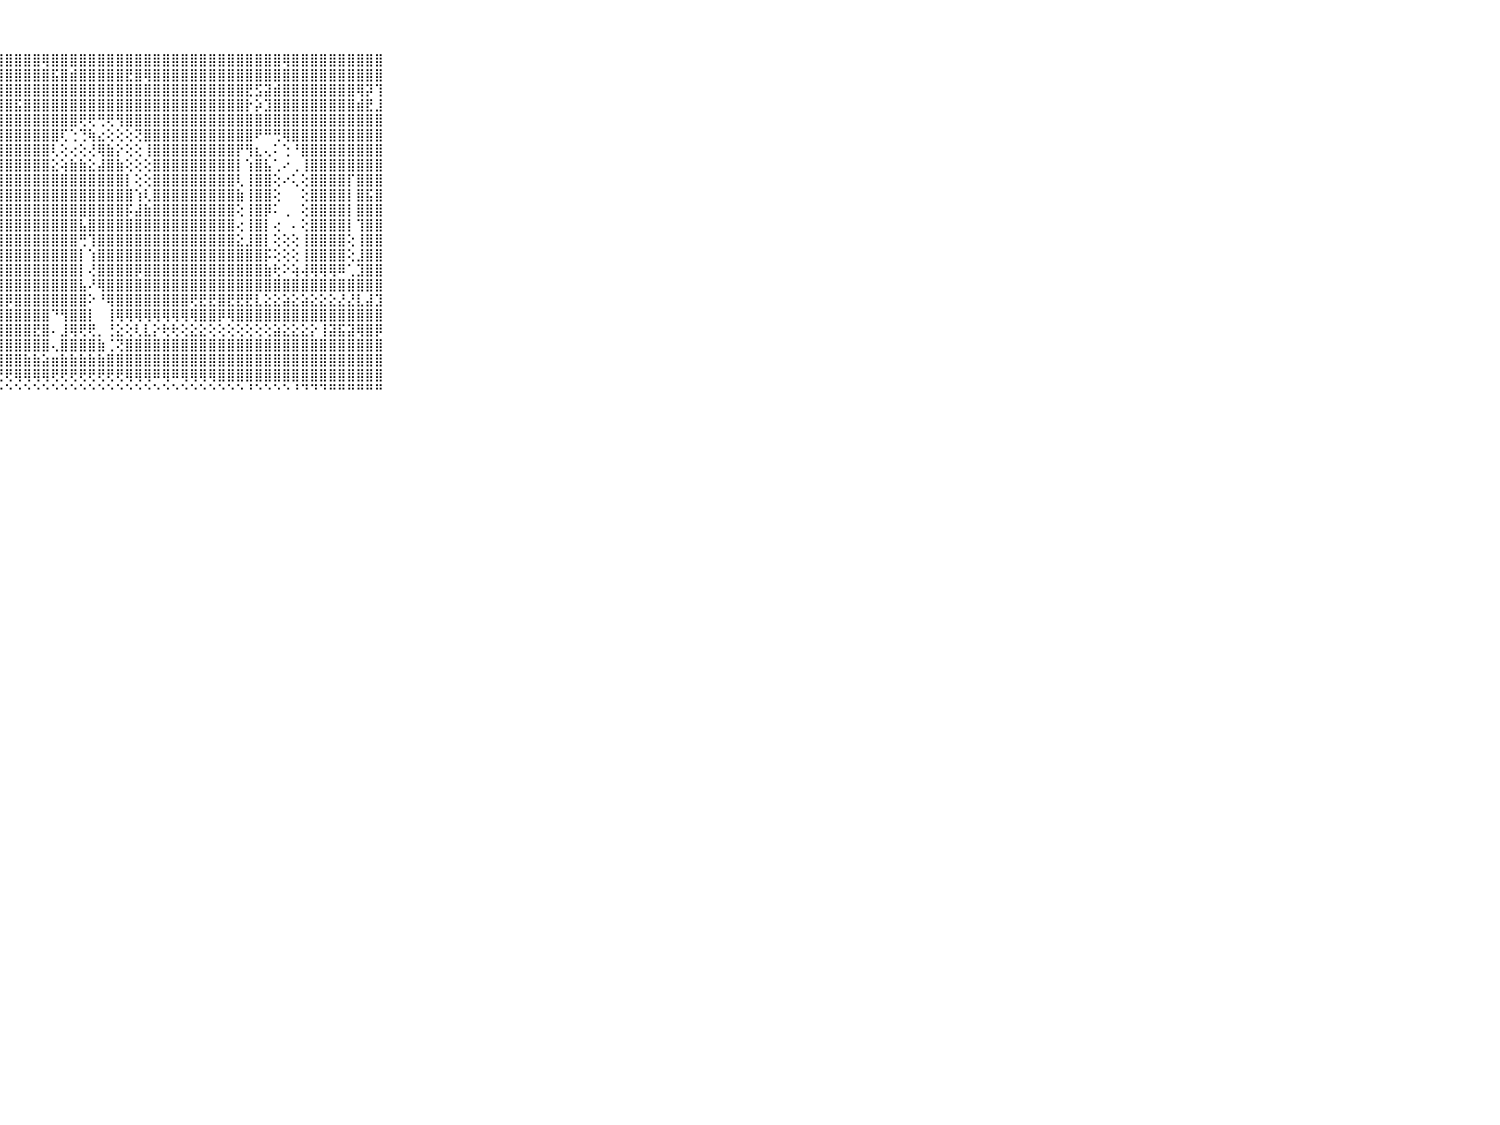

⠀⠀⠀⠀⠀⠀⠀⠀⠀⠀⠀⣷⢷⣿⣟⢿⣿⣿⣿⣷⣷⣿⣧⣿⣿⣿⣿⣿⣿⣿⣿⣿⢿⣿⣿⣿⣿⣿⣿⣿⣿⣿⣿⣿⣿⣿⣿⣿⣿⣿⣿⣿⣿⣿⣿⣿⣿⣿⢿⣿⣿⣿⣿⣿⣿⣿⣿⣿⣿⠀⠀⠀⠀⠀⠀⠀⠀⠀⠀⠀⠀
⠀⠀⠀⠀⠀⠀⠀⠀⠀⠀⠀⣿⣿⣿⣾⣿⣿⣿⣿⣿⣿⣿⣿⣿⣿⣿⣿⣿⣿⣿⣿⣿⣿⣯⣿⣾⣿⣿⣿⣿⣿⣟⣿⢿⣿⣿⣿⣿⣿⣿⣿⣿⣿⣿⣿⣿⣿⣿⣿⣿⣿⣿⣿⣿⣿⣿⣿⣿⣿⠀⠀⠀⠀⠀⠀⠀⠀⠀⠀⠀⠀
⠀⠀⠀⠀⠀⠀⠀⠀⠀⠀⠀⢿⣿⣿⣿⣿⣿⣿⣿⣿⣿⣿⣿⣿⣿⣿⣿⣿⣿⣿⣿⣿⣿⣿⣿⣿⣿⣿⣿⣿⣿⣿⣿⣿⣿⣿⣿⣿⣿⣿⣿⣿⣿⣿⣟⣫⣽⣾⣿⣿⣿⣿⣿⣿⣿⣿⢿⡽⢹⠀⠀⠀⠀⠀⠀⠀⠀⠀⠀⠀⠀
⠀⠀⠀⠀⠀⠀⠀⠀⠀⠀⠀⣕⢕⢜⢝⢻⣿⣿⣿⣿⣿⣿⣿⣿⣿⣿⣿⣿⣿⣯⣿⣿⣿⣿⣿⣿⣿⣿⣿⣿⣿⣿⣿⣿⣿⣿⣿⣿⣿⣿⣿⣿⣿⣿⡗⡵⣹⣿⣿⣿⣿⣿⣿⣿⣿⣿⣾⣟⣸⠀⠀⠀⠀⠀⠀⠀⠀⠀⠀⠀⠀
⠀⠀⠀⠀⠀⠀⠀⠀⠀⠀⠀⢝⢿⣧⣕⢕⢕⢻⣿⣿⣿⣿⣿⣿⣿⣿⣿⣿⣿⣿⣿⣿⣿⣿⣿⣿⢟⢟⢛⢟⢻⣿⣿⣿⣿⣿⣿⣿⣿⣿⣿⣿⣿⣿⣿⣿⣿⣿⣿⣿⣿⣿⣿⣿⣿⣿⣿⣿⣿⠀⠀⠀⠀⠀⠀⠀⠀⠀⠀⠀⠀
⠀⠀⠀⠀⠀⠀⠀⠀⠀⠀⠀⢐⢕⢹⣿⣷⡵⢕⢜⣿⣿⣿⣿⣿⣿⣿⣿⣿⣿⣿⣿⣿⣿⣿⢏⢑⢙⢷⣔⢕⢕⢕⢝⣿⣿⣿⣿⣿⣿⣿⣿⣿⣿⣿⣿⠟⠛⢛⢿⣿⣿⣿⣿⣿⣿⣿⣿⣿⣿⠀⠀⠀⠀⠀⠀⠀⠀⠀⠀⠀⠀
⠀⠀⠀⠀⠀⠀⠀⠀⠀⠀⠀⢕⢕⢕⢹⣿⣿⡵⢕⢸⣿⣿⣿⣿⣿⣿⣿⣿⣿⣿⣿⣿⣿⢇⢕⢔⢕⢜⢿⣷⡕⢕⢕⢸⣿⣿⣿⣿⣿⣿⣿⣿⣿⡟⢻⣆⢄⠅⢑⠘⣿⣿⣿⣿⣿⣿⣿⣿⣿⠀⠀⠀⠀⠀⠀⠀⠀⠀⠀⠀⠀
⠀⠀⠀⠀⠀⠀⠀⠀⠀⠀⠀⣿⣿⣧⣼⣿⣿⡗⢕⢕⣿⣿⣿⣿⣿⣿⣿⣿⣿⣿⣿⣿⣿⣕⢵⣷⣷⣕⣼⣿⣷⢕⢕⢕⣿⣿⣿⣿⣿⣿⣿⣿⣿⡇⢱⣿⣧⢁⠔⢀⢸⣿⣿⣿⣿⣿⣿⣿⣿⠀⠀⠀⠀⠀⠀⠀⠀⠀⠀⠀⠀
⠀⠀⠀⠀⠀⠀⠀⠀⠀⠀⠀⣿⣿⣿⣿⣿⣿⣿⢕⢕⣿⣿⣿⣿⣿⣿⣿⣿⣿⣿⣿⣿⣿⣿⣿⣿⣿⣿⣿⣿⣿⡇⢕⢕⣿⣿⣿⣿⣿⣿⣿⣿⣿⢇⢸⣿⣿⢕⠔⢅⢕⣿⣿⣿⣿⡏⣿⣿⣿⠀⠀⠀⠀⠀⠀⠀⠀⠀⠀⠀⠀
⠀⠀⠀⠀⠀⠀⠀⠀⠀⠀⠀⣿⣿⣿⣿⣿⣿⣿⢕⢕⣿⣿⣿⣿⣿⣿⣿⣿⣿⣿⣿⣿⣿⣿⣿⣿⣿⣿⣿⣿⣿⣿⢱⢇⣿⣿⣿⣿⣿⣿⣿⣿⣿⣷⢸⣿⣿⢕⠀⠀⢕⣿⣿⣿⣿⡇⣿⣯⣿⠀⠀⠀⠀⠀⠀⠀⠀⠀⠀⠀⠀
⠀⠀⠀⠀⠀⠀⠀⠀⠀⠀⠀⣿⣿⣿⣿⣿⣿⣿⢕⢵⣿⣿⣿⣿⣿⣿⣿⣿⣿⣿⣿⣿⣿⣿⣿⣿⣿⣿⣿⣿⣿⡯⣼⣷⣿⣿⣿⣿⣿⣿⣿⣿⣿⢕⢸⣿⡿⠅⢀⠀⢕⣿⣿⣿⣿⡇⣿⣿⣿⠀⠀⠀⠀⠀⠀⠀⠀⠀⠀⠀⠀
⠀⠀⠀⠀⠀⠀⠀⠀⠀⠀⠀⣿⣿⣿⣿⣿⣿⢗⢕⢕⣿⣿⣿⣿⣿⣿⣿⣿⣿⣿⣿⣿⣿⣿⣿⣿⣧⣿⣿⣿⣿⣿⣿⣿⣿⣿⣿⣿⣿⣿⣿⣿⣿⢔⢸⣿⡇⢔⠀⠄⢕⣿⣿⣿⣿⡇⢹⣿⣿⠀⠀⠀⠀⠀⠀⠀⠀⠀⠀⠀⠀
⠀⠀⠀⠀⠀⠀⠀⠀⠀⠀⠀⣿⣿⣿⣿⣿⣿⣏⢕⢕⣿⣿⣿⣿⣿⣿⣿⣿⣿⣿⣿⣿⣿⣿⣿⣿⢛⢹⣿⣿⣿⣿⣿⣿⣿⣿⣿⣿⣿⣿⣿⣿⣿⣕⣸⣿⡇⢕⢕⢕⢸⣿⣿⣿⣿⢕⢸⣿⣿⠀⠀⠀⠀⠀⠀⠀⠀⠀⠀⠀⠀
⠀⠀⠀⠀⠀⠀⠀⠀⠀⠀⠀⣿⣿⣿⣿⣿⣿⣵⢕⢕⣿⣿⣿⣿⣿⣿⣿⣿⣿⣿⣿⣿⣿⣿⣿⣿⡇⢱⣿⣿⣿⣿⣿⣿⣿⣿⣿⣿⣿⣿⣿⣿⣿⣿⣿⣿⡯⢕⢕⢕⢸⣿⣿⣿⣿⢕⣸⣿⣿⠀⠀⠀⠀⠀⠀⠀⠀⠀⠀⠀⠀
⠀⠀⠀⠀⠀⠀⠀⠀⠀⠀⠀⣿⣿⣿⣿⣿⣿⡿⢕⢕⣿⣿⣿⣿⣿⣿⣿⣿⣿⣿⣿⣿⣿⣿⣿⣿⡇⢜⣿⣿⣿⣿⡿⣿⣿⣿⣿⣿⣿⣿⣿⣿⣿⣿⣿⣿⣷⢗⠕⢵⢼⢿⢿⢿⠿⢁⣹⣿⣿⠀⠀⠀⠀⠀⠀⠀⠀⠀⠀⠀⠀
⠀⠀⠀⠀⠀⠀⠀⠀⠀⠀⠀⣿⣿⣿⣿⣿⣿⢷⢕⢕⣿⣿⣿⣿⣿⣿⣿⣿⣿⣿⣿⣿⣿⣿⣿⣿⣧⠜⢿⣿⣿⣿⣿⣿⣿⣿⣿⣿⣿⣿⣿⣿⣿⣿⣿⣿⣿⣿⣿⣿⣿⣿⣿⣿⣿⣿⣿⣿⣿⠀⠀⠀⠀⠀⠀⠀⠀⠀⠀⠀⠀
⠀⠀⠀⠀⠀⠀⠀⠀⠀⠀⠀⣿⣿⣿⣿⣿⣏⣕⣕⣕⣿⣿⣿⣿⣿⡿⠿⣿⡿⣿⣿⣿⣿⣿⣿⣿⣿⠕⠘⢿⣿⣿⣿⣿⣿⣿⣿⣿⢟⣟⣟⣿⣟⣟⣟⣇⣕⣕⣵⣕⣵⣕⣕⣕⣜⣜⣇⣼⣹⠀⠀⠀⠀⠀⠀⠀⠀⠀⠀⠀⠀
⠀⠀⠀⠀⠀⠀⠀⠀⠀⠀⠀⣿⡿⢿⢿⢿⣟⡛⢟⢟⢹⣽⣱⣕⣵⣷⣷⣾⣿⣿⣿⣿⣿⠙⢻⣿⣿⡇⠀⢸⢿⢿⢿⢿⢿⢿⢿⢿⢿⣿⣿⡿⢿⣿⣿⣿⣿⣿⣿⣿⣿⣿⣿⣿⣿⣿⣿⣿⣿⠀⠀⠀⠀⠀⠀⠀⠀⠀⠀⠀⠀
⠀⠀⠀⠀⠀⠀⠀⠀⠀⠀⠀⢱⣷⣿⣿⣿⣿⣿⣷⣱⣻⣿⣿⣿⣿⣿⣿⣿⣿⣿⣿⣟⣿⠄⣸⢿⢟⢟⡀⢘⣕⢕⢇⣇⡕⢗⢗⢕⣕⣕⢕⢕⢕⢕⢕⢕⢕⣵⣕⣕⣕⡕⢸⣽⣯⣽⢿⣿⡿⠀⠀⠀⠀⠀⠀⠀⠀⠀⠀⠀⠀
⠀⠀⠀⠀⠀⠀⠀⠀⠀⠀⠀⡿⣿⣿⣿⣿⣿⣿⣿⢿⢿⢿⢿⢿⣿⣿⣿⣿⣿⣿⣿⣿⣿⢄⣿⣿⣿⣿⣷⢈⢝⣿⣿⣿⣿⣿⣿⣿⣿⣿⣿⣿⣿⣿⣿⣿⣿⣿⣿⣿⣿⣿⣿⣿⣿⣿⣿⣿⣿⠀⠀⠀⠀⠀⠀⠀⠀⠀⠀⠀⠀
⠀⠀⠀⠀⠀⠀⠀⠀⠀⠀⠀⣿⣿⣿⣿⣿⣿⣷⣷⣷⣷⣷⣷⣿⣷⣷⣾⣿⣿⣿⣷⣷⣵⣶⣷⣷⣷⣷⣷⣿⣿⣿⣿⣿⣿⣿⣿⣿⣿⣿⣿⣿⣿⣿⣿⣿⣿⣿⣿⣿⣿⣿⣿⣿⣿⣿⣿⣿⣿⠀⠀⠀⠀⠀⠀⠀⠀⠀⠀⠀⠀
⠀⠀⠀⠀⠀⠀⠀⠀⠀⠀⠀⢟⢟⢻⣿⣿⣿⡟⢟⢟⢝⢟⢝⢟⢟⢟⠟⢟⢟⢿⢿⢿⢿⢟⢟⢟⢟⢟⢟⢟⢟⢿⢿⢿⠿⢿⠿⢿⢿⢿⢿⣿⣿⣿⣿⣿⣿⣿⣿⣿⣿⣿⣿⣿⣿⣿⣿⣿⣿⠀⠀⠀⠀⠀⠀⠀⠀⠀⠀⠀⠀
⠀⠀⠀⠀⠀⠀⠀⠀⠀⠀⠀⠑⠑⠑⠘⠛⠙⠑⠑⠑⠑⠑⠑⠑⠑⠑⠑⠑⠑⠑⠑⠑⠑⠑⠑⠑⠑⠑⠑⠑⠑⠑⠑⠑⠑⠑⠑⠑⠑⠑⠑⠑⠑⠑⠘⠑⠑⠑⠑⠘⠙⠙⠙⠛⠛⠛⠛⠛⠛⠀⠀⠀⠀⠀⠀⠀⠀⠀⠀⠀⠀